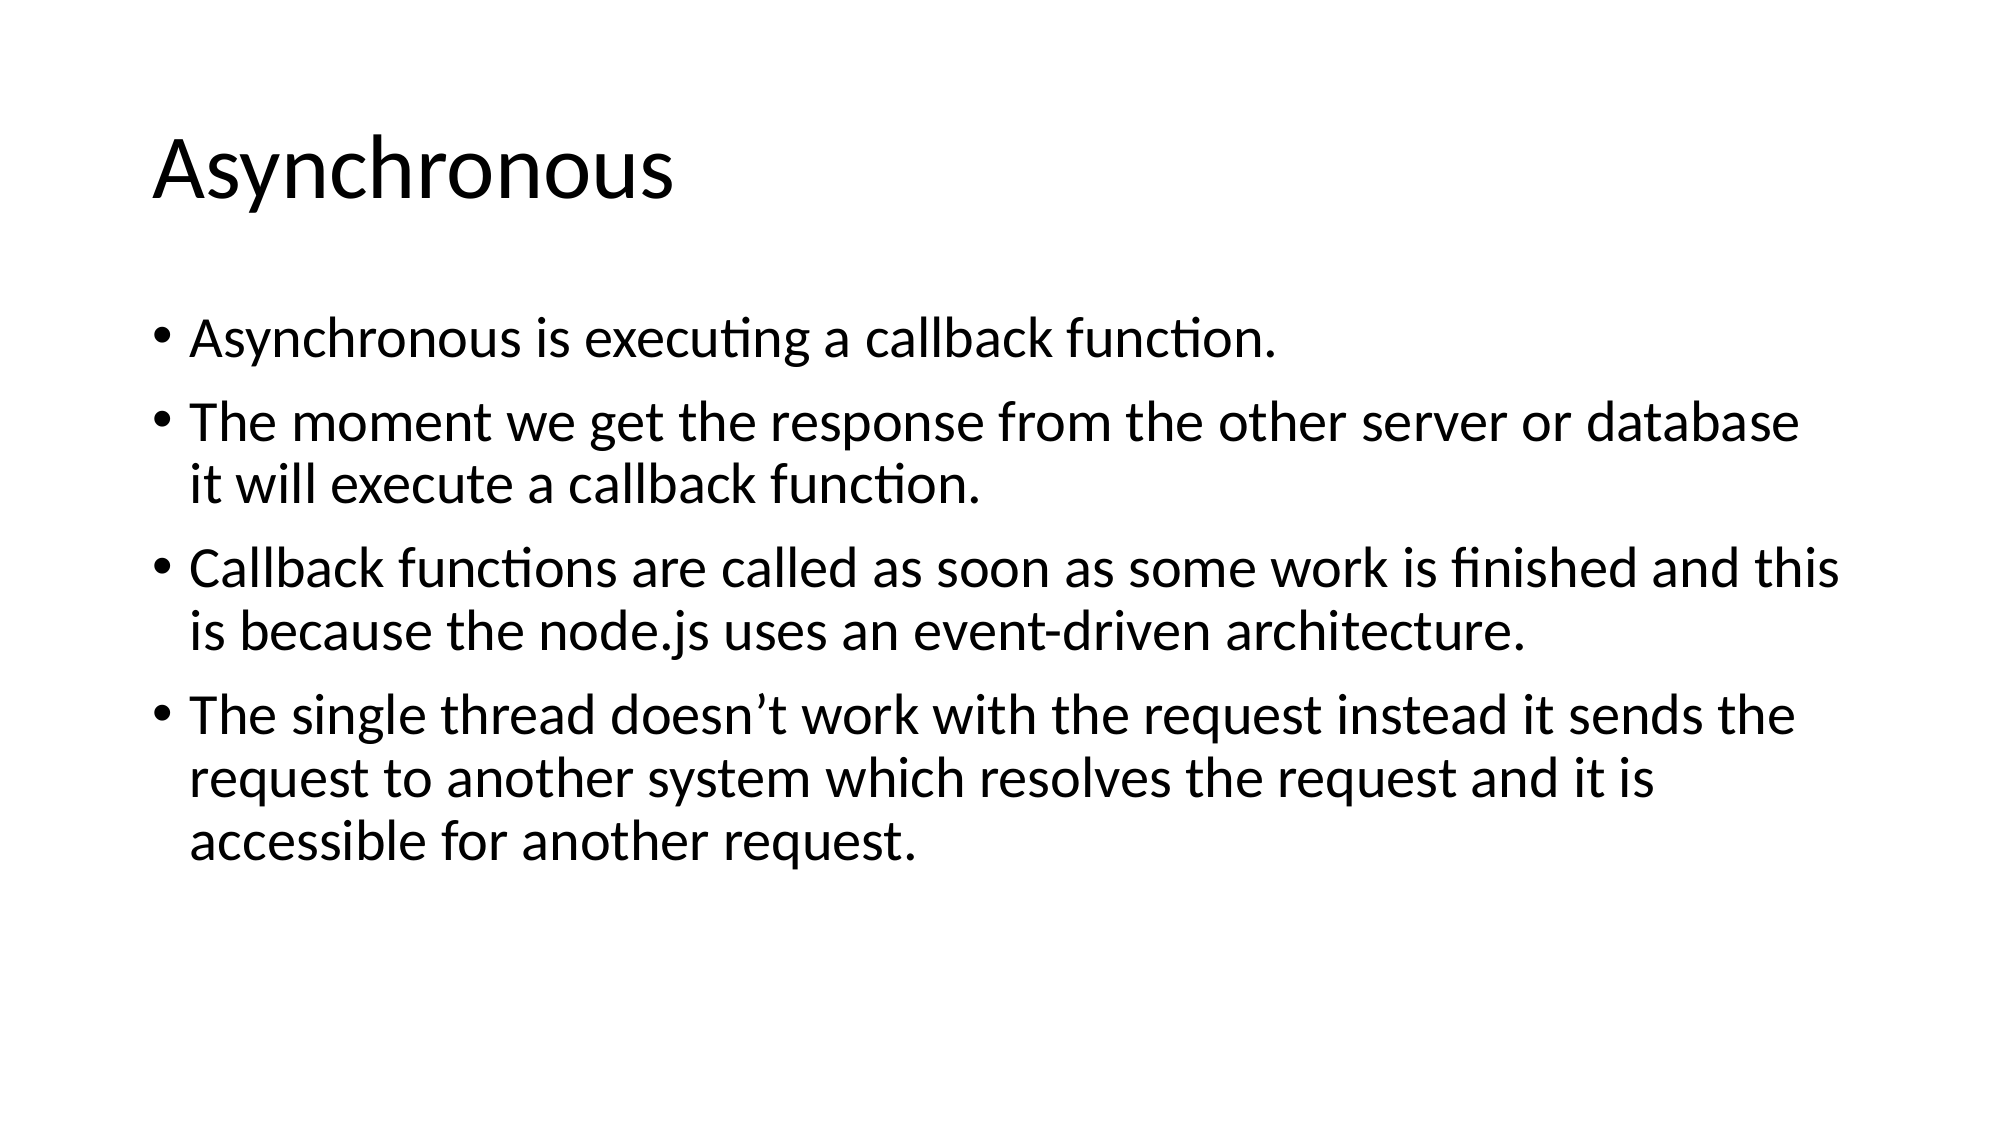

# Asynchronous
Asynchronous is executing a callback function.
The moment we get the response from the other server or database it will execute a callback function.
Callback functions are called as soon as some work is finished and this is because the node.js uses an event-driven architecture.
The single thread doesn’t work with the request instead it sends the request to another system which resolves the request and it is accessible for another request.